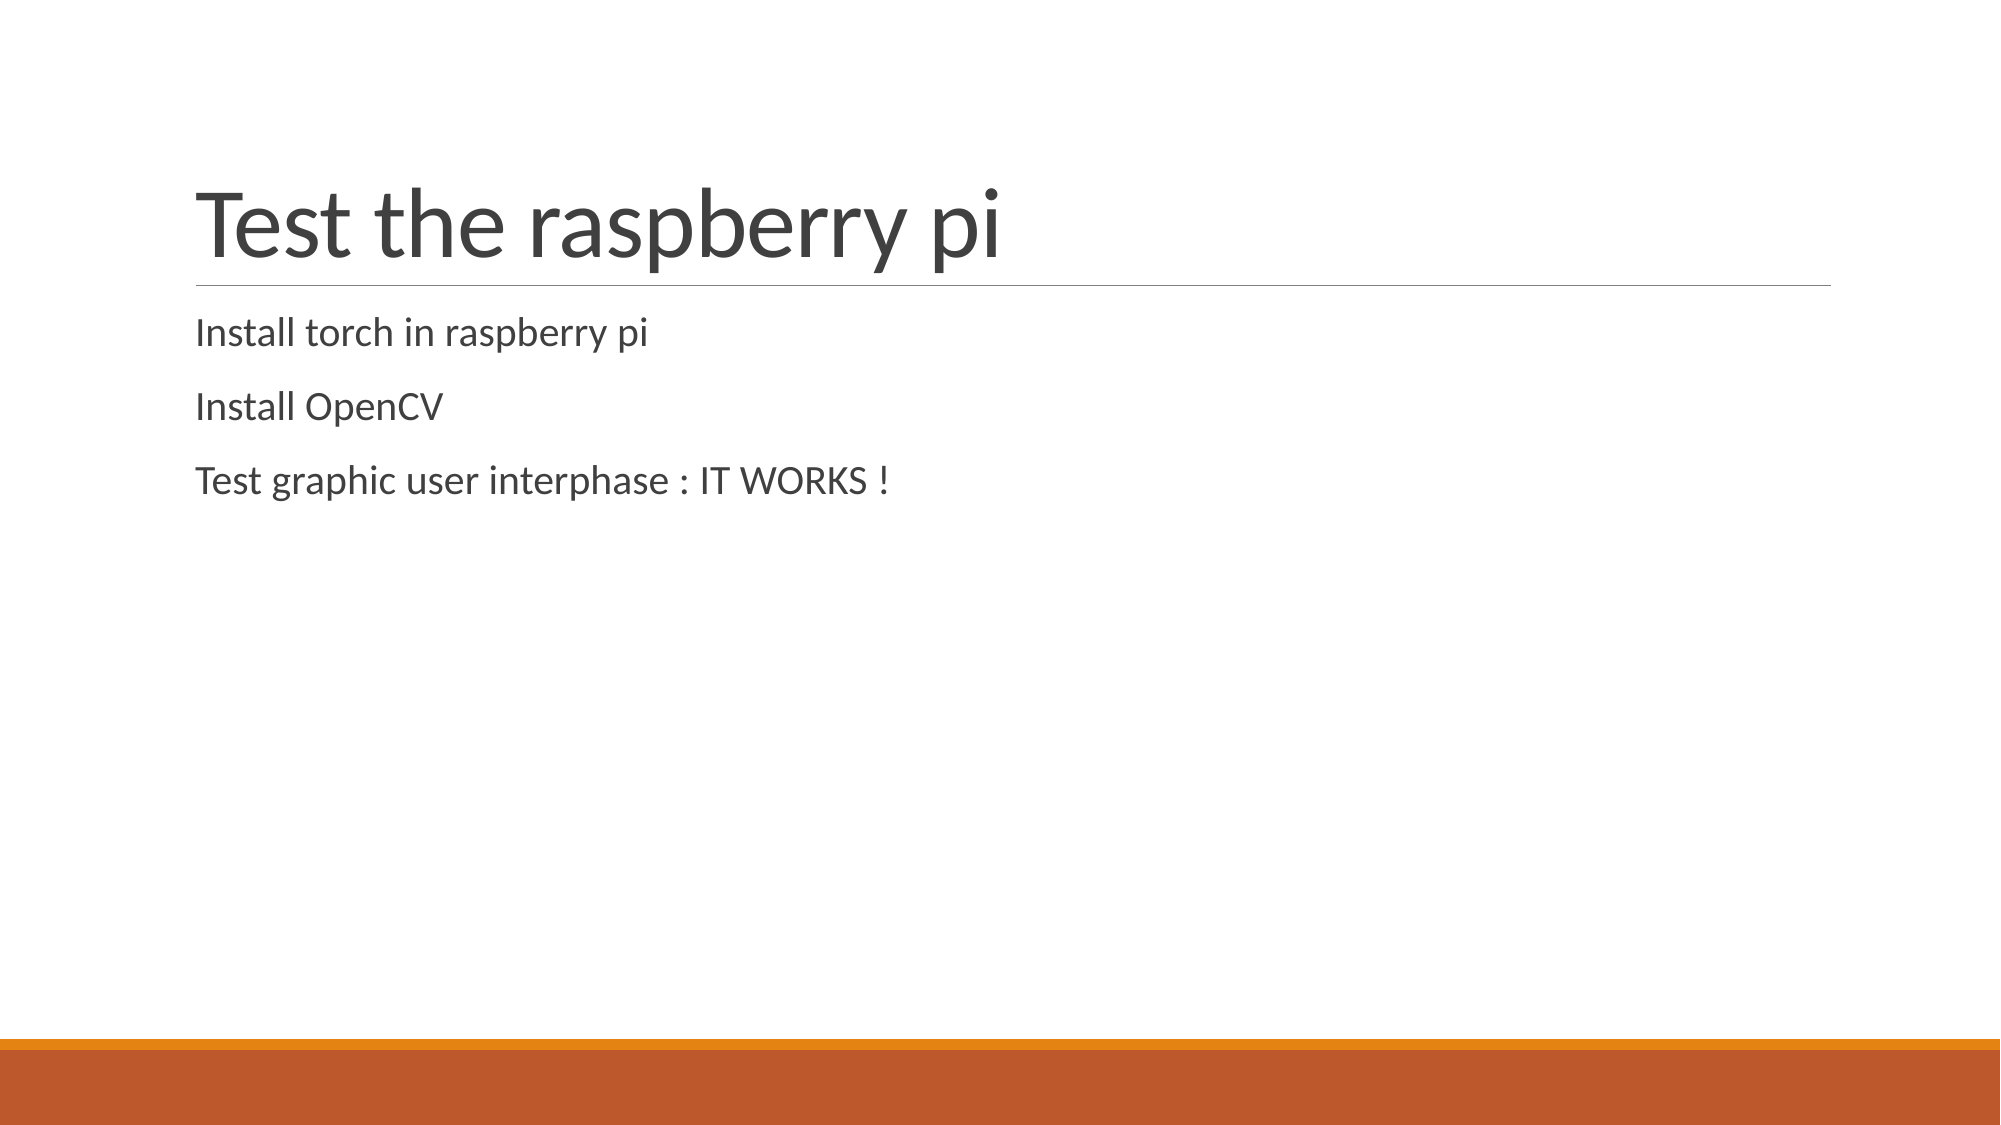

# Test the raspberry pi
Install torch in raspberry pi
Install OpenCV
Test graphic user interphase : IT WORKS !